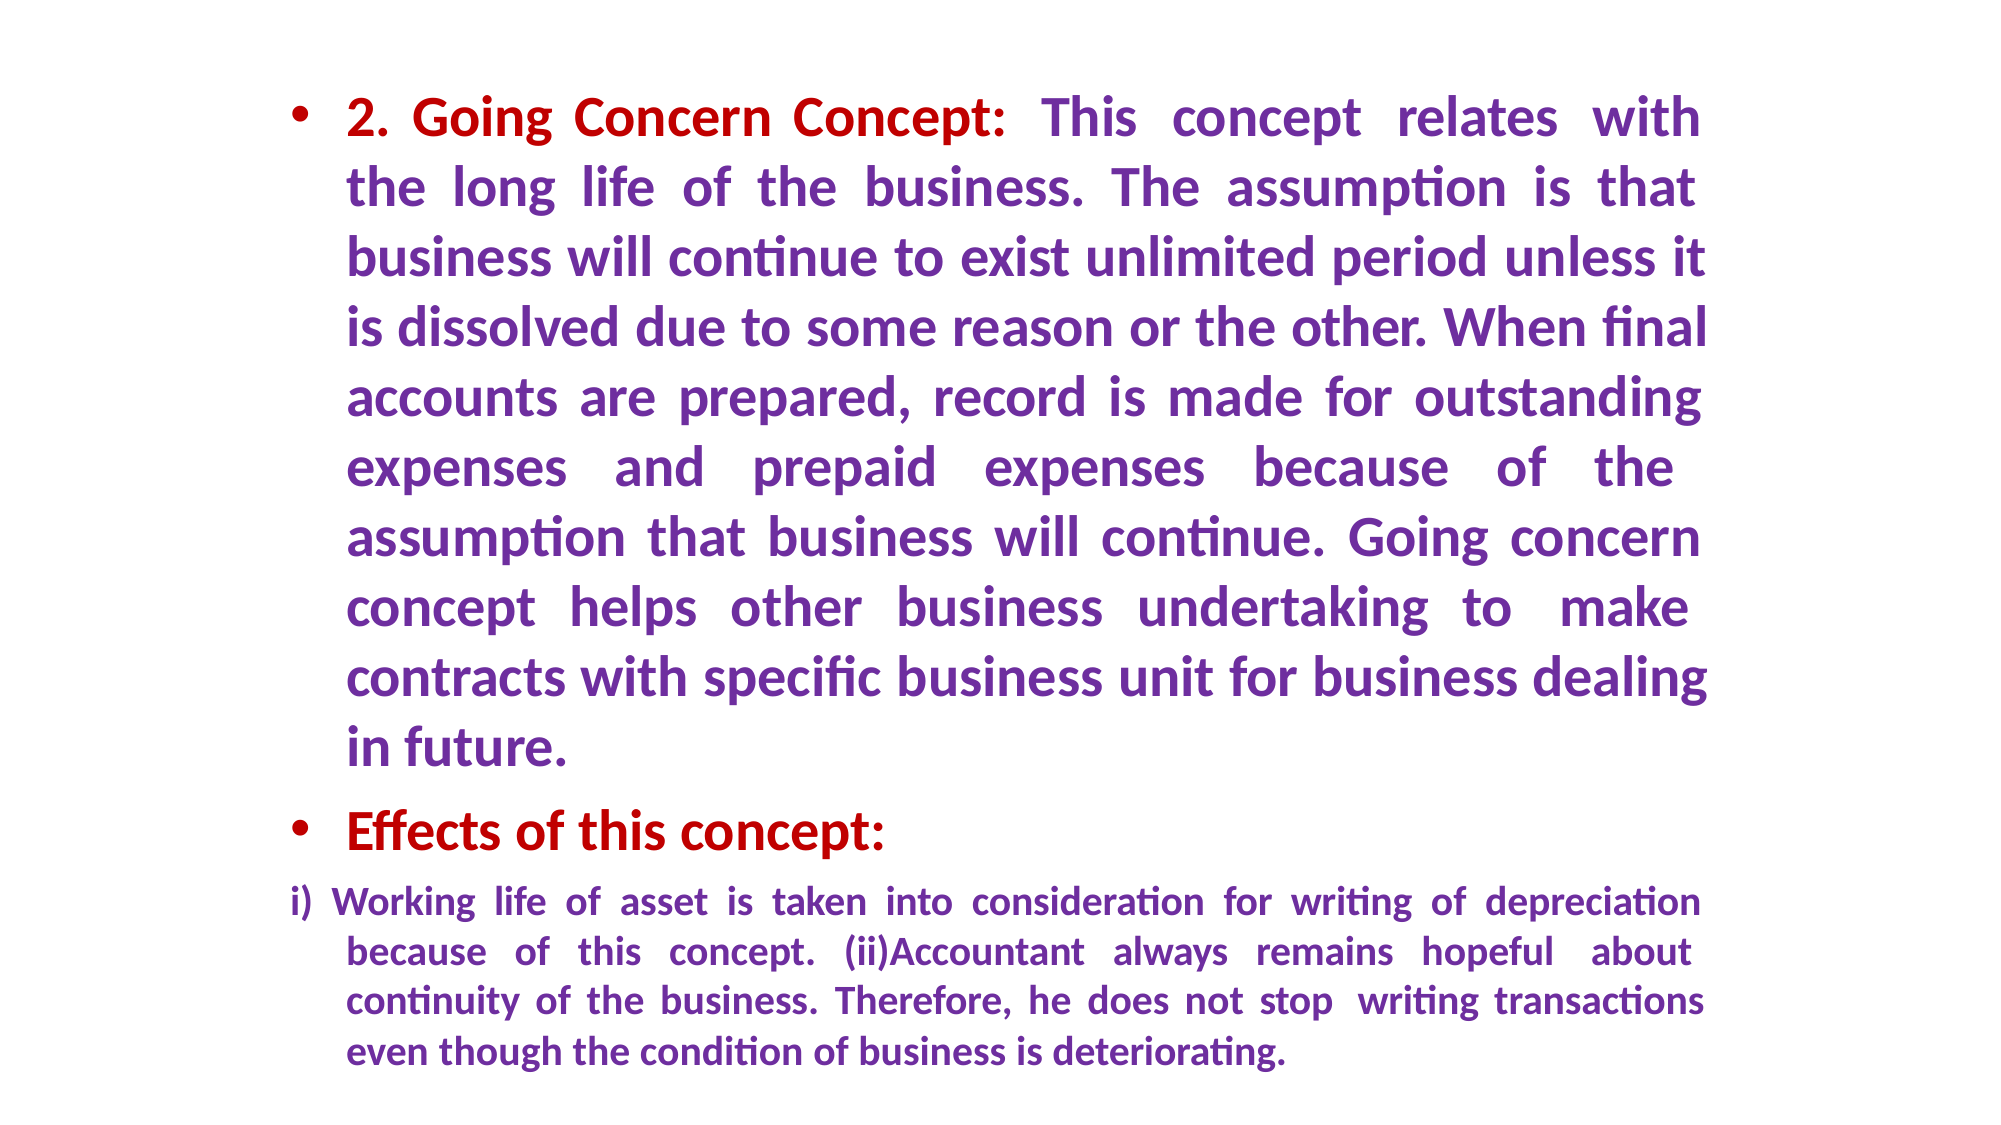

2. Going Concern Concept: This concept relates with  the long life of the business. The assumption is that  business will continue to exist unlimited period unless it  is dissolved due to some reason or the other. When final  accounts are prepared, record is made for outstanding  expenses and prepaid expenses because of the  assumption that business will continue. Going concern  concept helps other business undertaking to make  contracts with specific business unit for business dealing  in future.
Effects of this concept:
i) Working life of asset is taken into consideration for writing of depreciation  because of this concept. (ii)Accountant always remains hopeful about  continuity of the business. Therefore, he does not stop writing transactions  even though the condition of business is deteriorating.